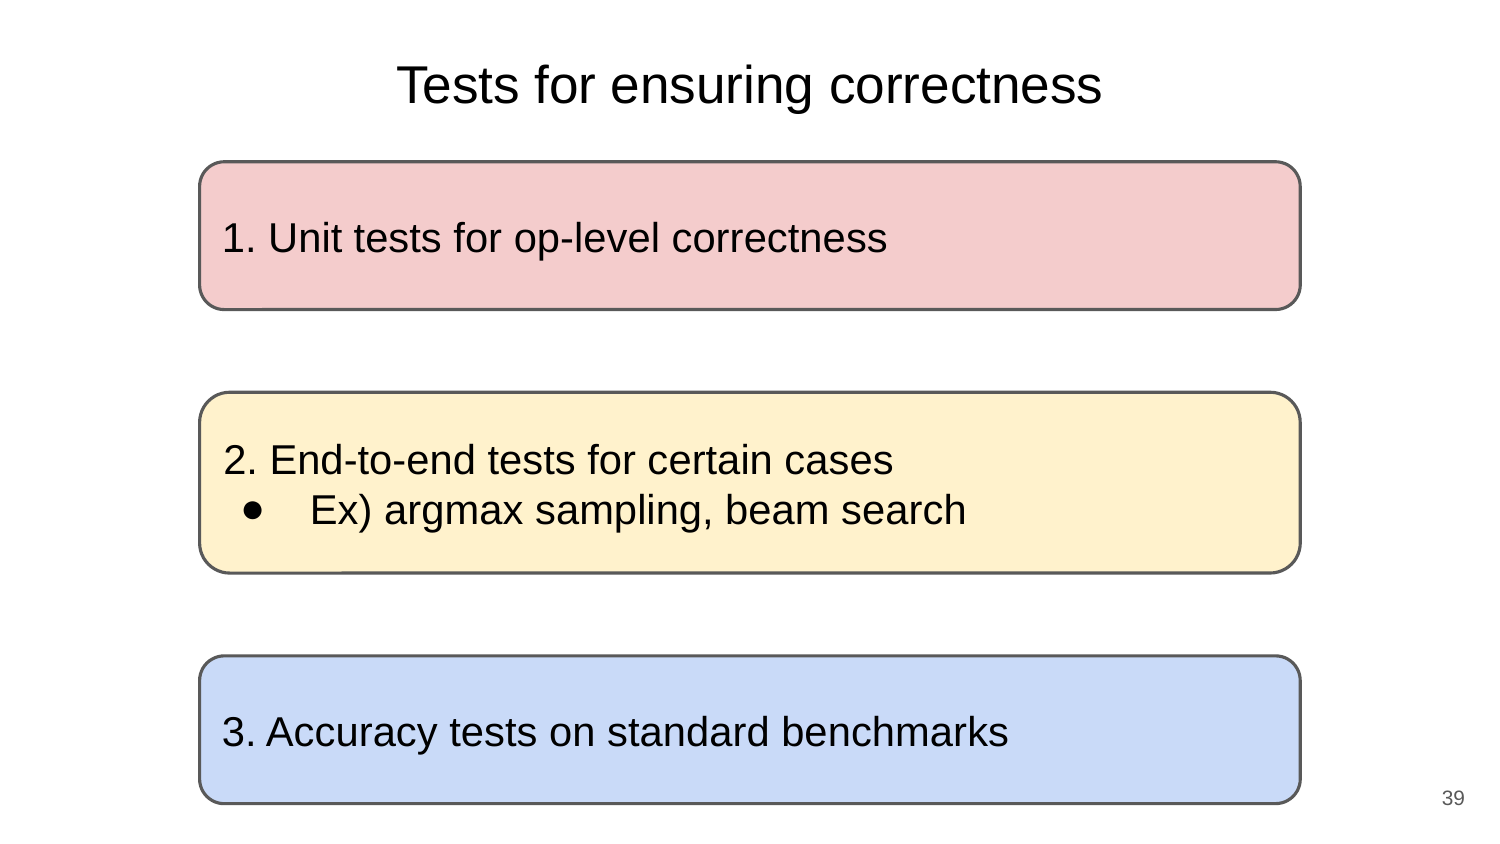

# Tests for ensuring correctness
1. Unit tests for op-level correctness
2. End-to-end tests for certain cases
 Ex) argmax sampling, beam search
3. Accuracy tests on standard benchmarks
39